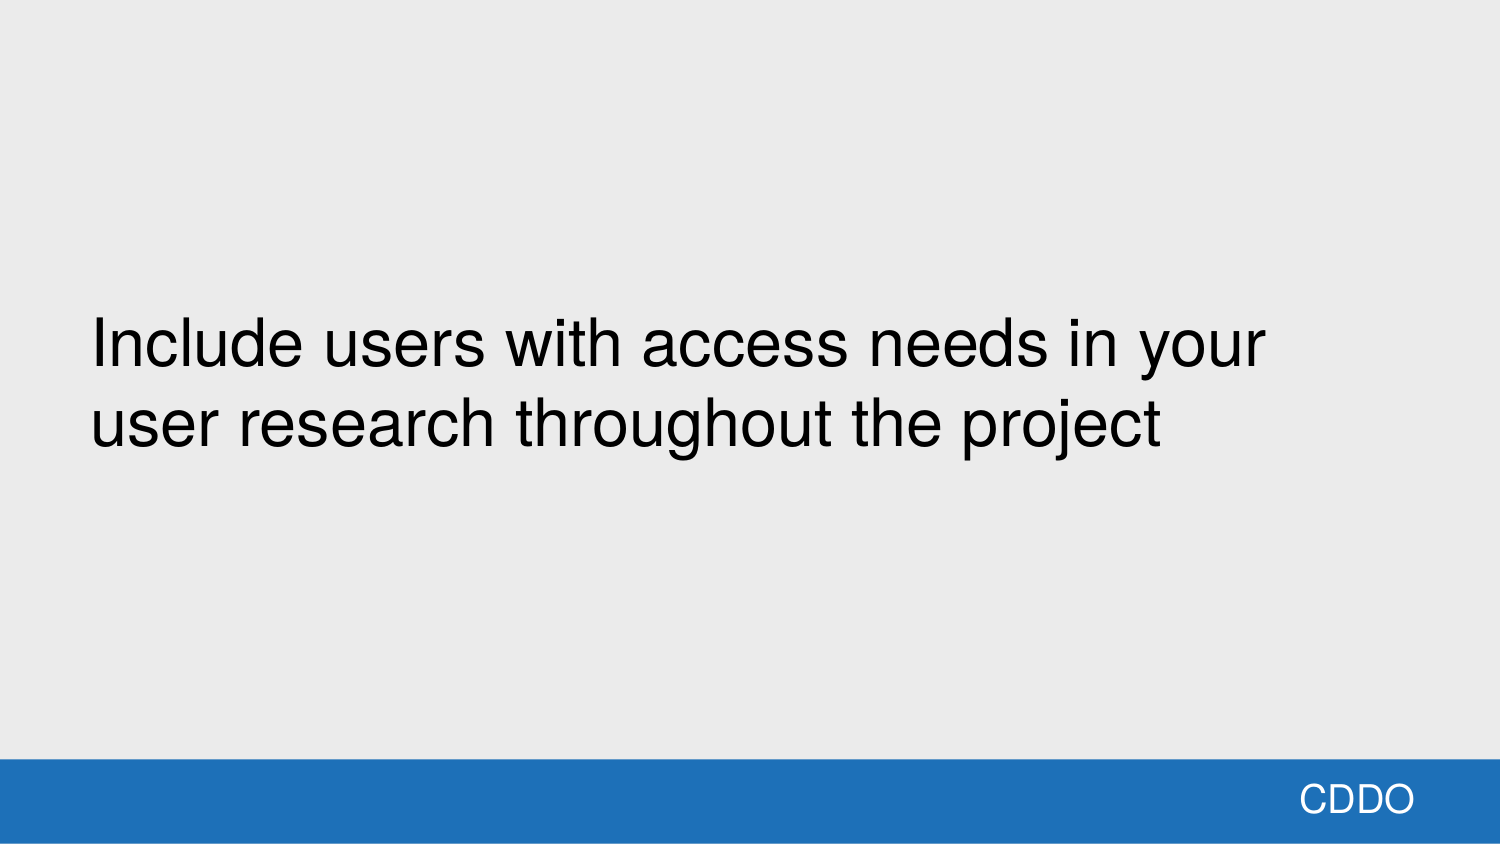

Include users with access needs in your user research throughout the project